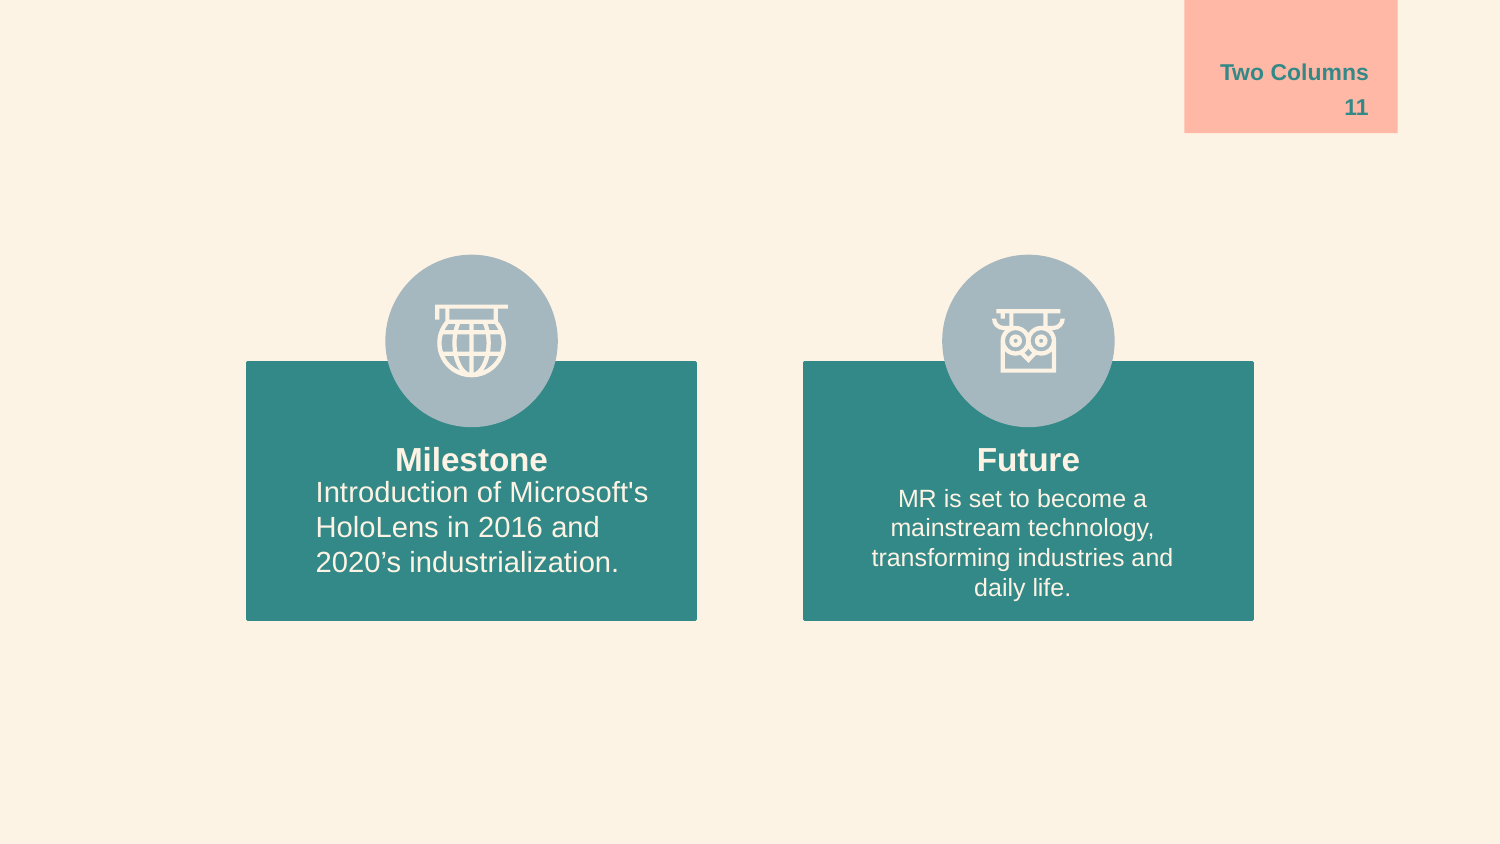

# Two Columns
11

Milestone
Future
Introduction of Microsoft's HoloLens in 2016 and 2020’s industrialization.
MR is set to become a mainstream technology, transforming industries and daily life.